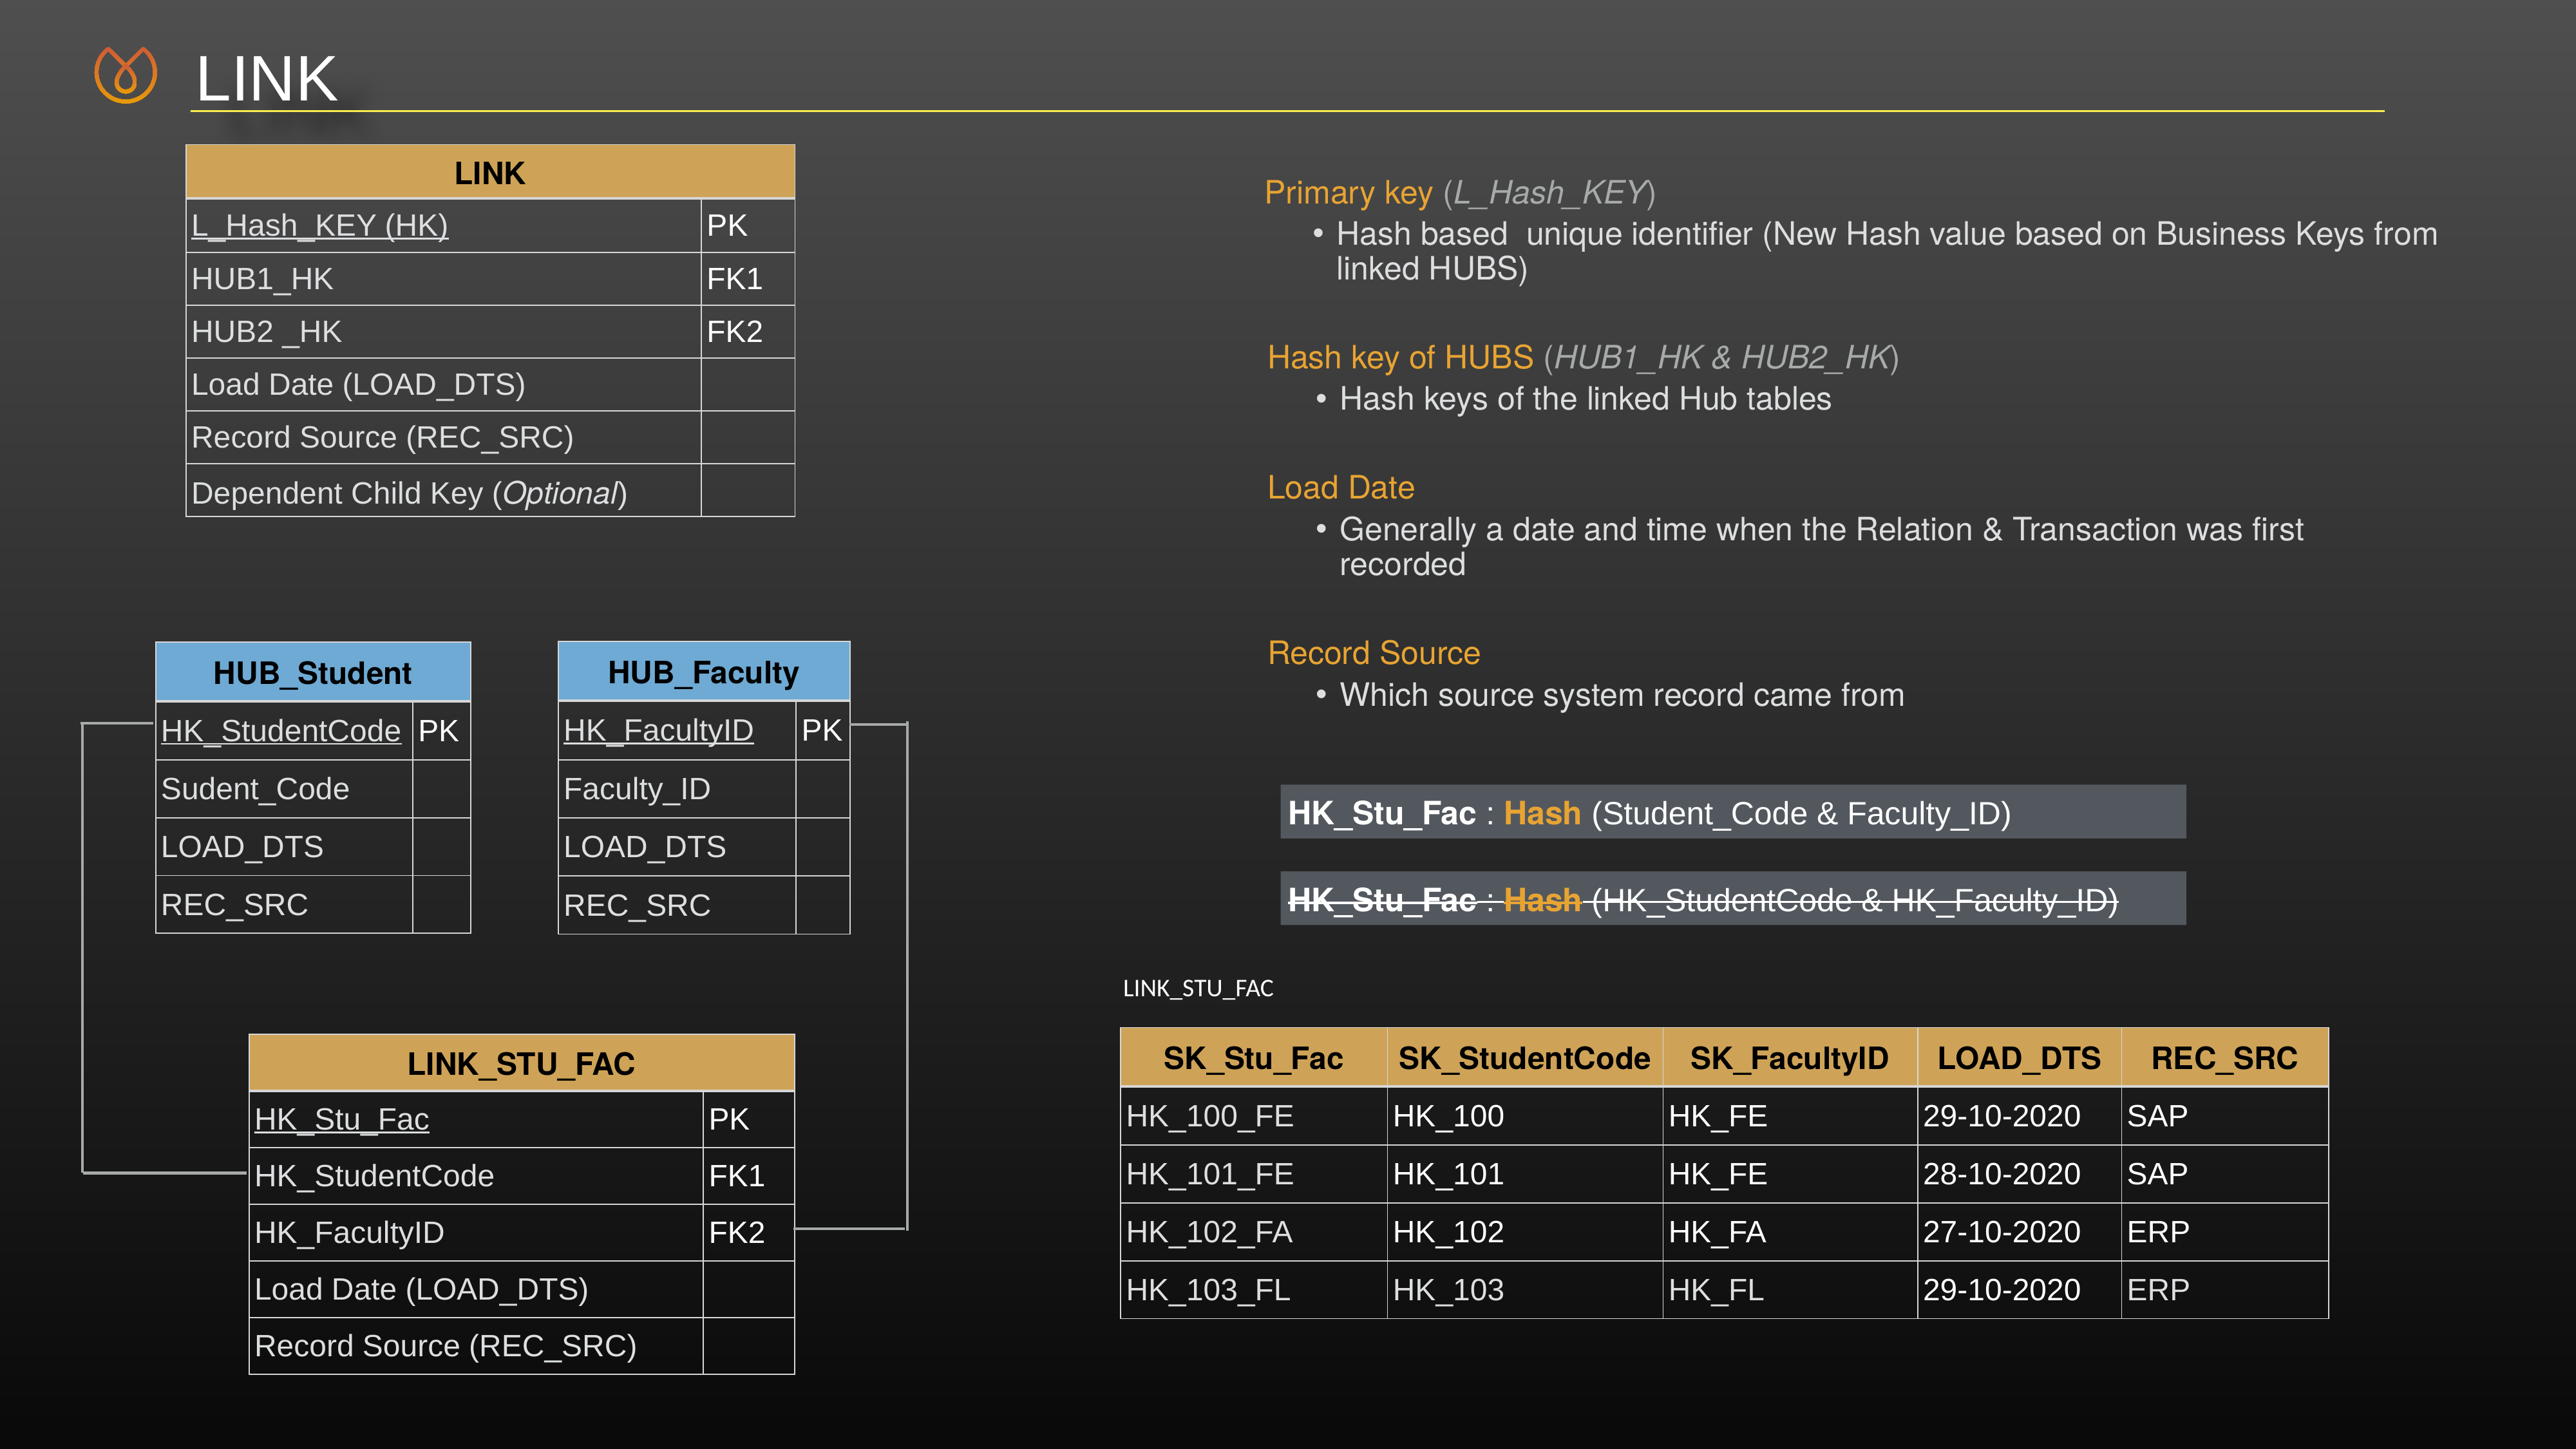

LINK

| LINK |  |
| --- | --- |
| L\_Hash\_KEY (HK) | PK |
| HUB1\_HK | FK1 |
| HUB2 \_HK | FK2 |
| Load Date (LOAD\_DTS) |  |
| Record Source (REC\_SRC) |  |
| Dependent Child Key (Optional) |  |
Primary key (L_Hash_KEY)
Hash based  unique identifier (New Hash value based on Business Keys from linked HUBS)
Hash key of HUBS (HUB1_HK & HUB2_HK)
Hash keys of the linked Hub tables
Load Date
Generally a date and time when the Relation & Transaction was first recorded
Record Source
Which source system record came from
| HUB\_Faculty |  |
| --- | --- |
| HK\_FacultyID | PK |
| Faculty\_ID |  |
| LOAD\_DTS |  |
| REC\_SRC |  |
| HUB\_Student |  |
| --- | --- |
| HK\_StudentCode | PK |
| Sudent\_Code |  |
| LOAD\_DTS |  |
| REC\_SRC |  |

HK_Stu_Fac : Hash (Student_Code & Faculty_ID)
HK_Stu_Fac : Hash (HK_StudentCode & HK_Faculty_ID)
LINK_STU_FAC
| SK\_Stu\_Fac | SK\_StudentCode | SK\_FacultyID | LOAD\_DTS | REC\_SRC |
| --- | --- | --- | --- | --- |
| HK\_100\_FE | HK\_100 | HK\_FE | 29-10-2020 | SAP |
| HK\_101\_FE | HK\_101 | HK\_FE | 28-10-2020 | SAP |
| HK\_102\_FA | HK\_102 | HK\_FA | 27-10-2020 | ERP |
| HK\_103\_FL | HK\_103 | HK\_FL | 29-10-2020 | ERP |
| LINK\_STU\_FAC |  |
| --- | --- |
| HK\_Stu\_Fac | PK |
| HK\_StudentCode | FK1 |
| HK\_FacultyID | FK2 |
| Load Date (LOAD\_DTS) |  |
| Record Source (REC\_SRC) |  |